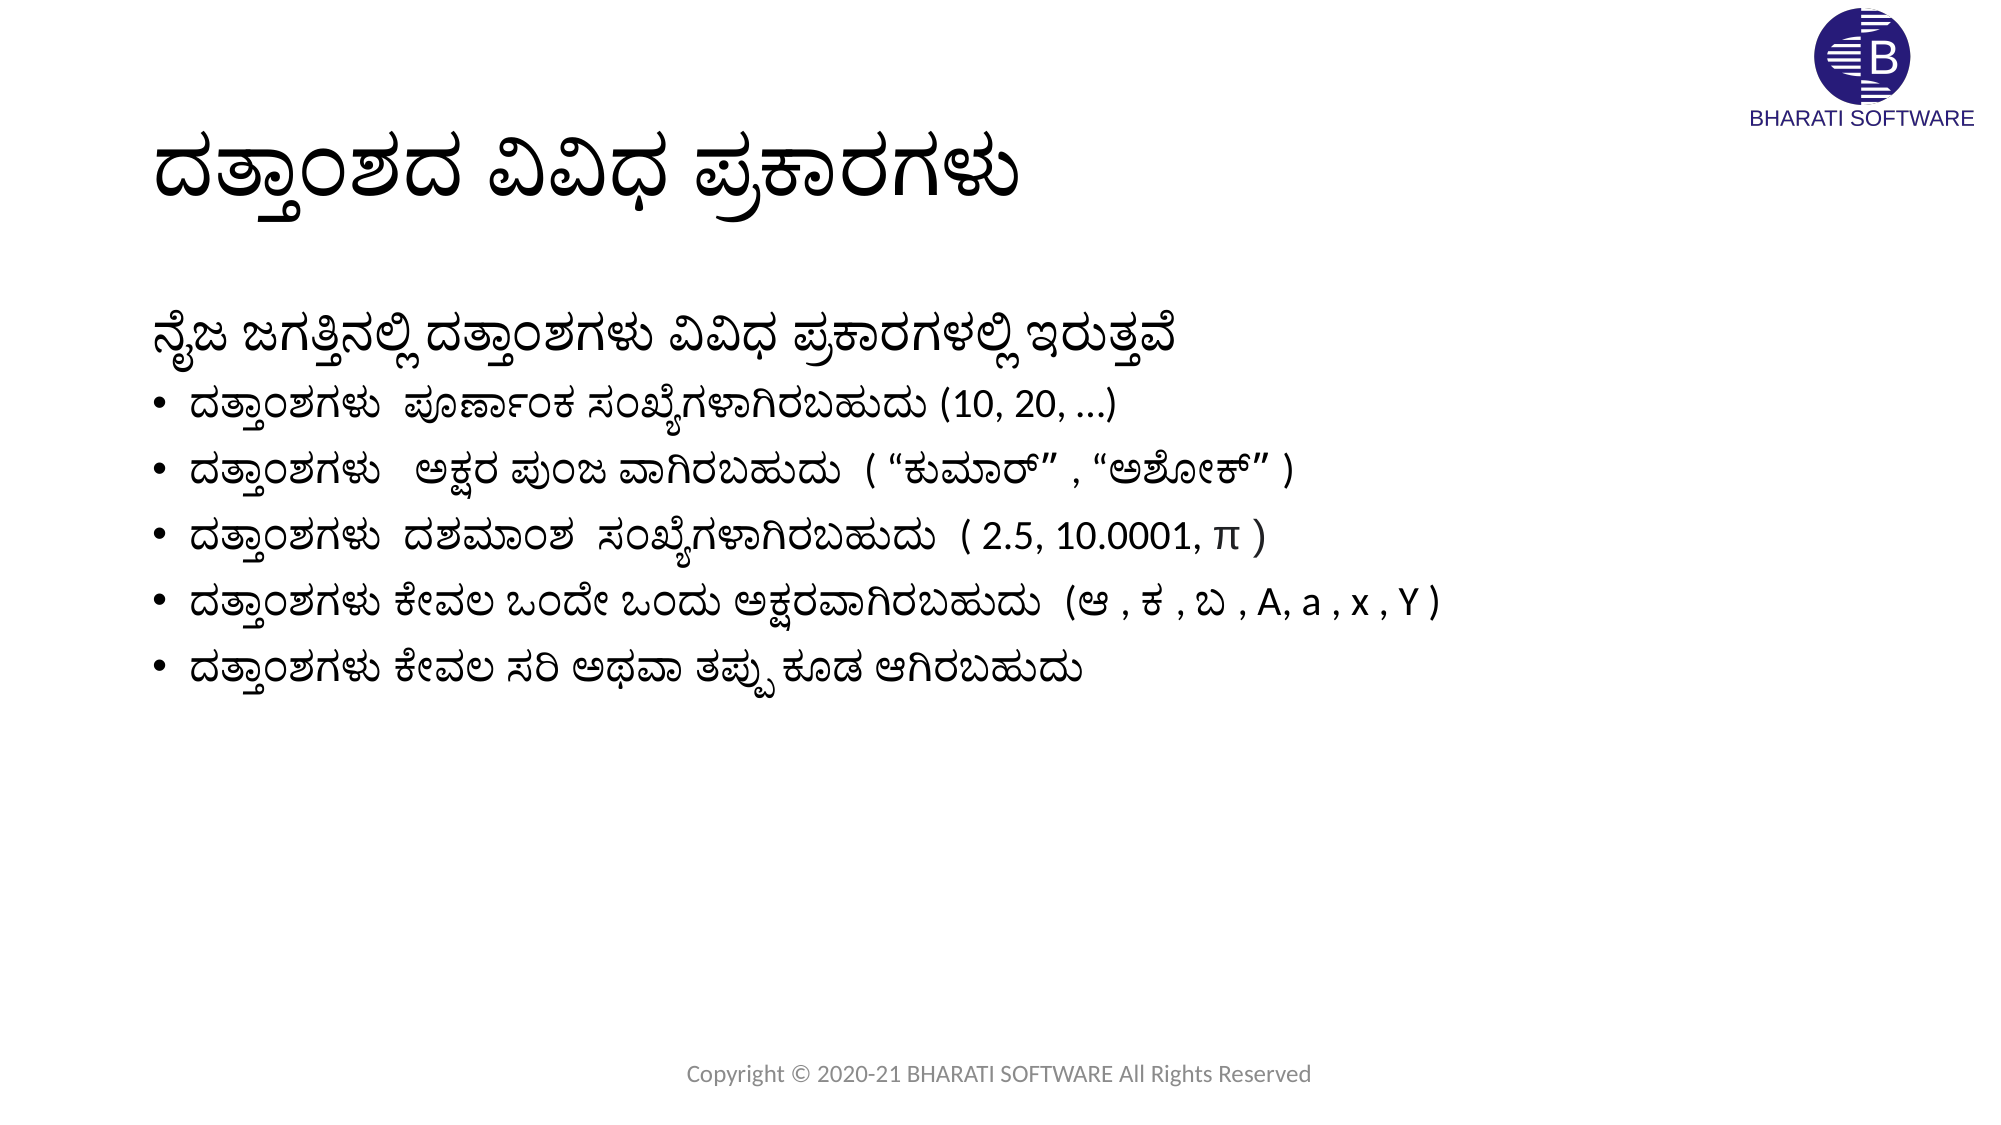

# ದತ್ತಾಂಶದ ವಿವಿಧ ಪ್ರಕಾರಗಳು
ನೈಜ ಜಗತ್ತಿನಲ್ಲಿ ದತ್ತಾಂಶಗಳು ವಿವಿಧ ಪ್ರಕಾರಗಳಲ್ಲಿ ಇರುತ್ತವೆ
ದತ್ತಾಂಶಗಳು  ಪೂರ್ಣಾಂಕ ಸಂಖ್ಯೆಗಳಾಗಿರಬಹುದು (10, 20, …)
ದತ್ತಾಂಶಗಳು   ಅಕ್ಷರ ಪುಂಜ ವಾಗಿರಬಹುದು  ( “ಕುಮಾರ್” , “ಅಶೋಕ್” )
ದತ್ತಾಂಶಗಳು  ದಶಮಾಂಶ  ಸಂಖ್ಯೆಗಳಾಗಿರಬಹುದು  ( 2.5, 10.0001, π )
ದತ್ತಾಂಶಗಳು ಕೇವಲ ಒಂದೇ ಒಂದು ಅಕ್ಷರವಾಗಿರಬಹುದು  (ಆ , ಕ , ಬ , A, a , x , Y )
ದತ್ತಾಂಶಗಳು ಕೇವಲ ಸರಿ ಅಥವಾ ತಪ್ಪು ಕೂಡ ಆಗಿರಬಹುದು
Copyright © 2020-21 BHARATI SOFTWARE All Rights Reserved